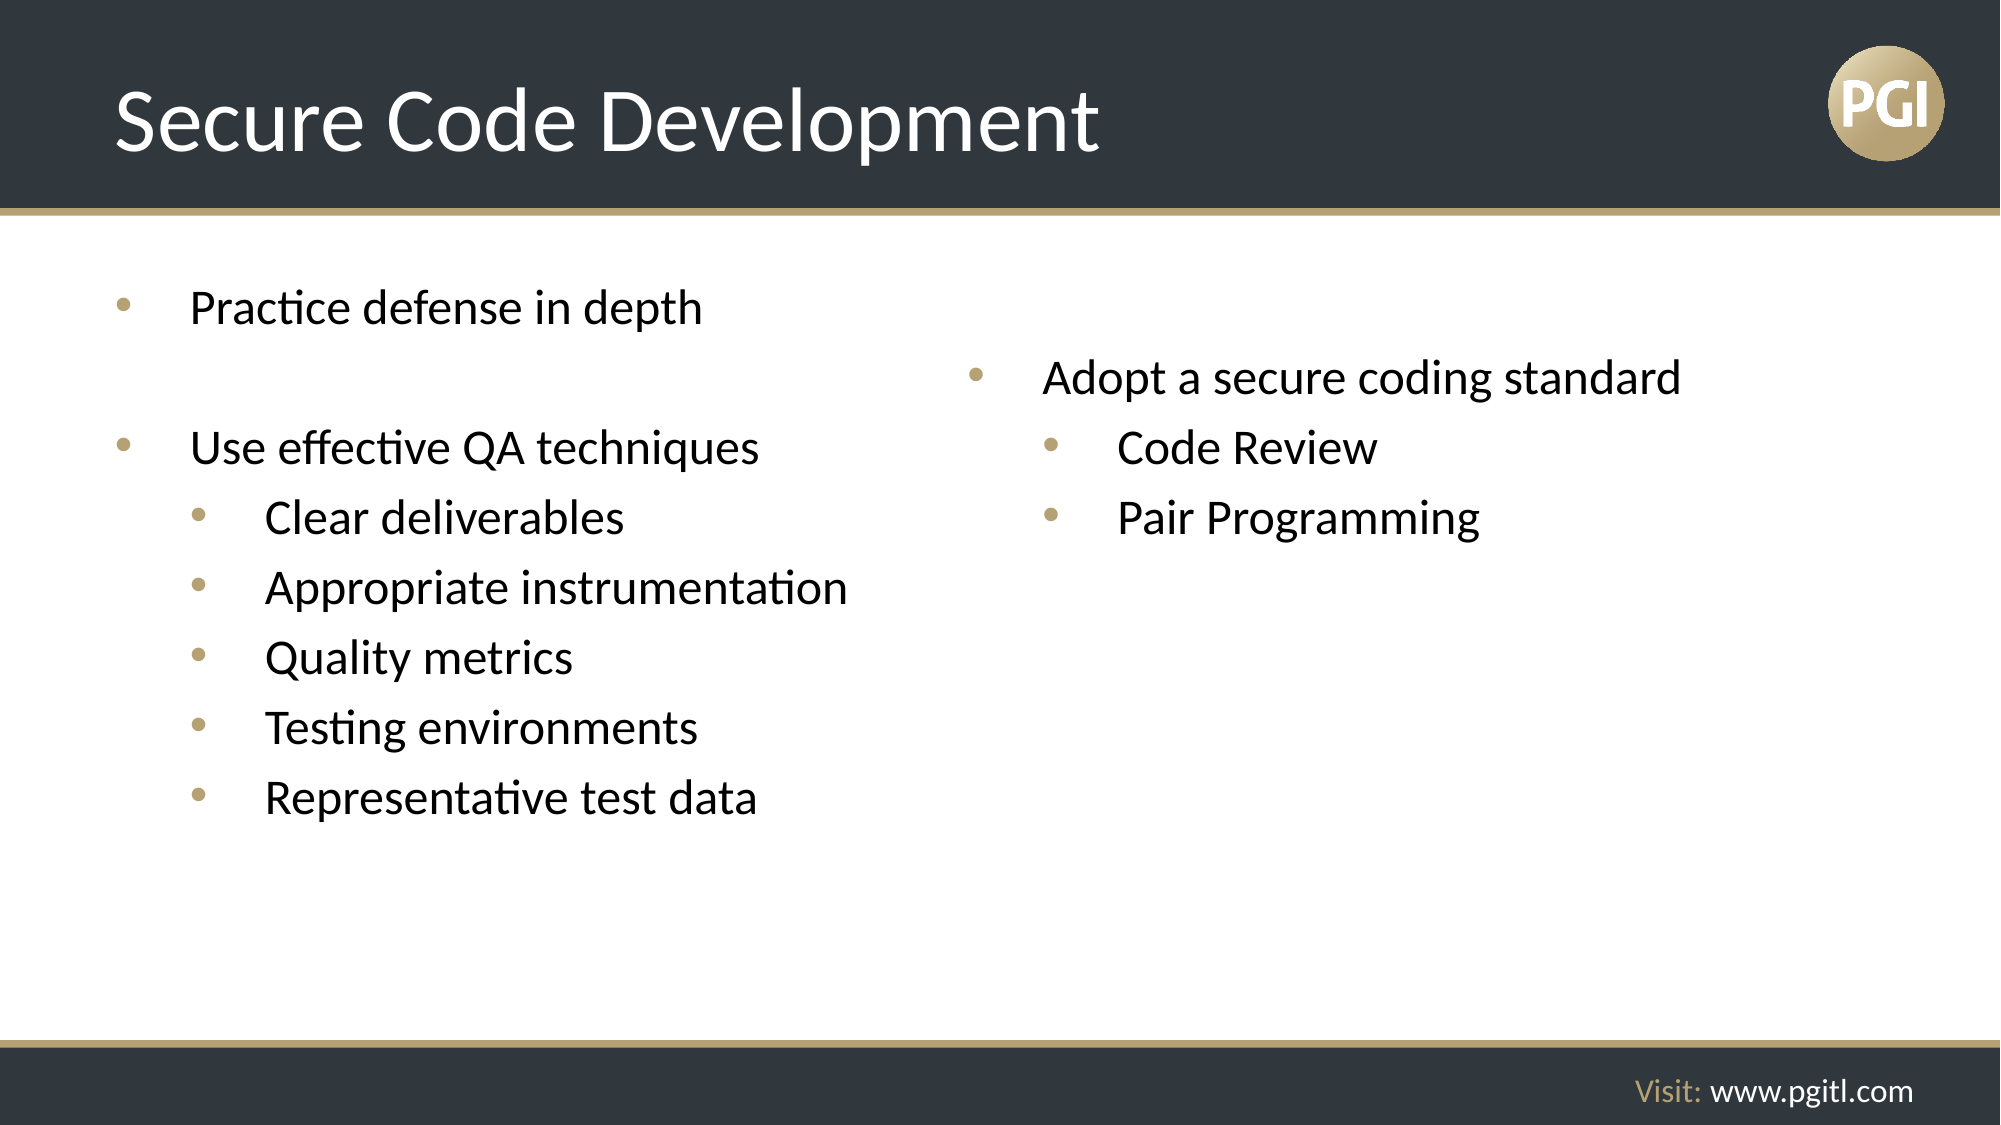

# Secure Code Development
Practice defense in depth

Use effective QA techniques
Clear deliverables
Appropriate instrumentation
Quality metrics
Testing environments
Representative test data

Adopt a secure coding standard
Code Review
Pair Programming